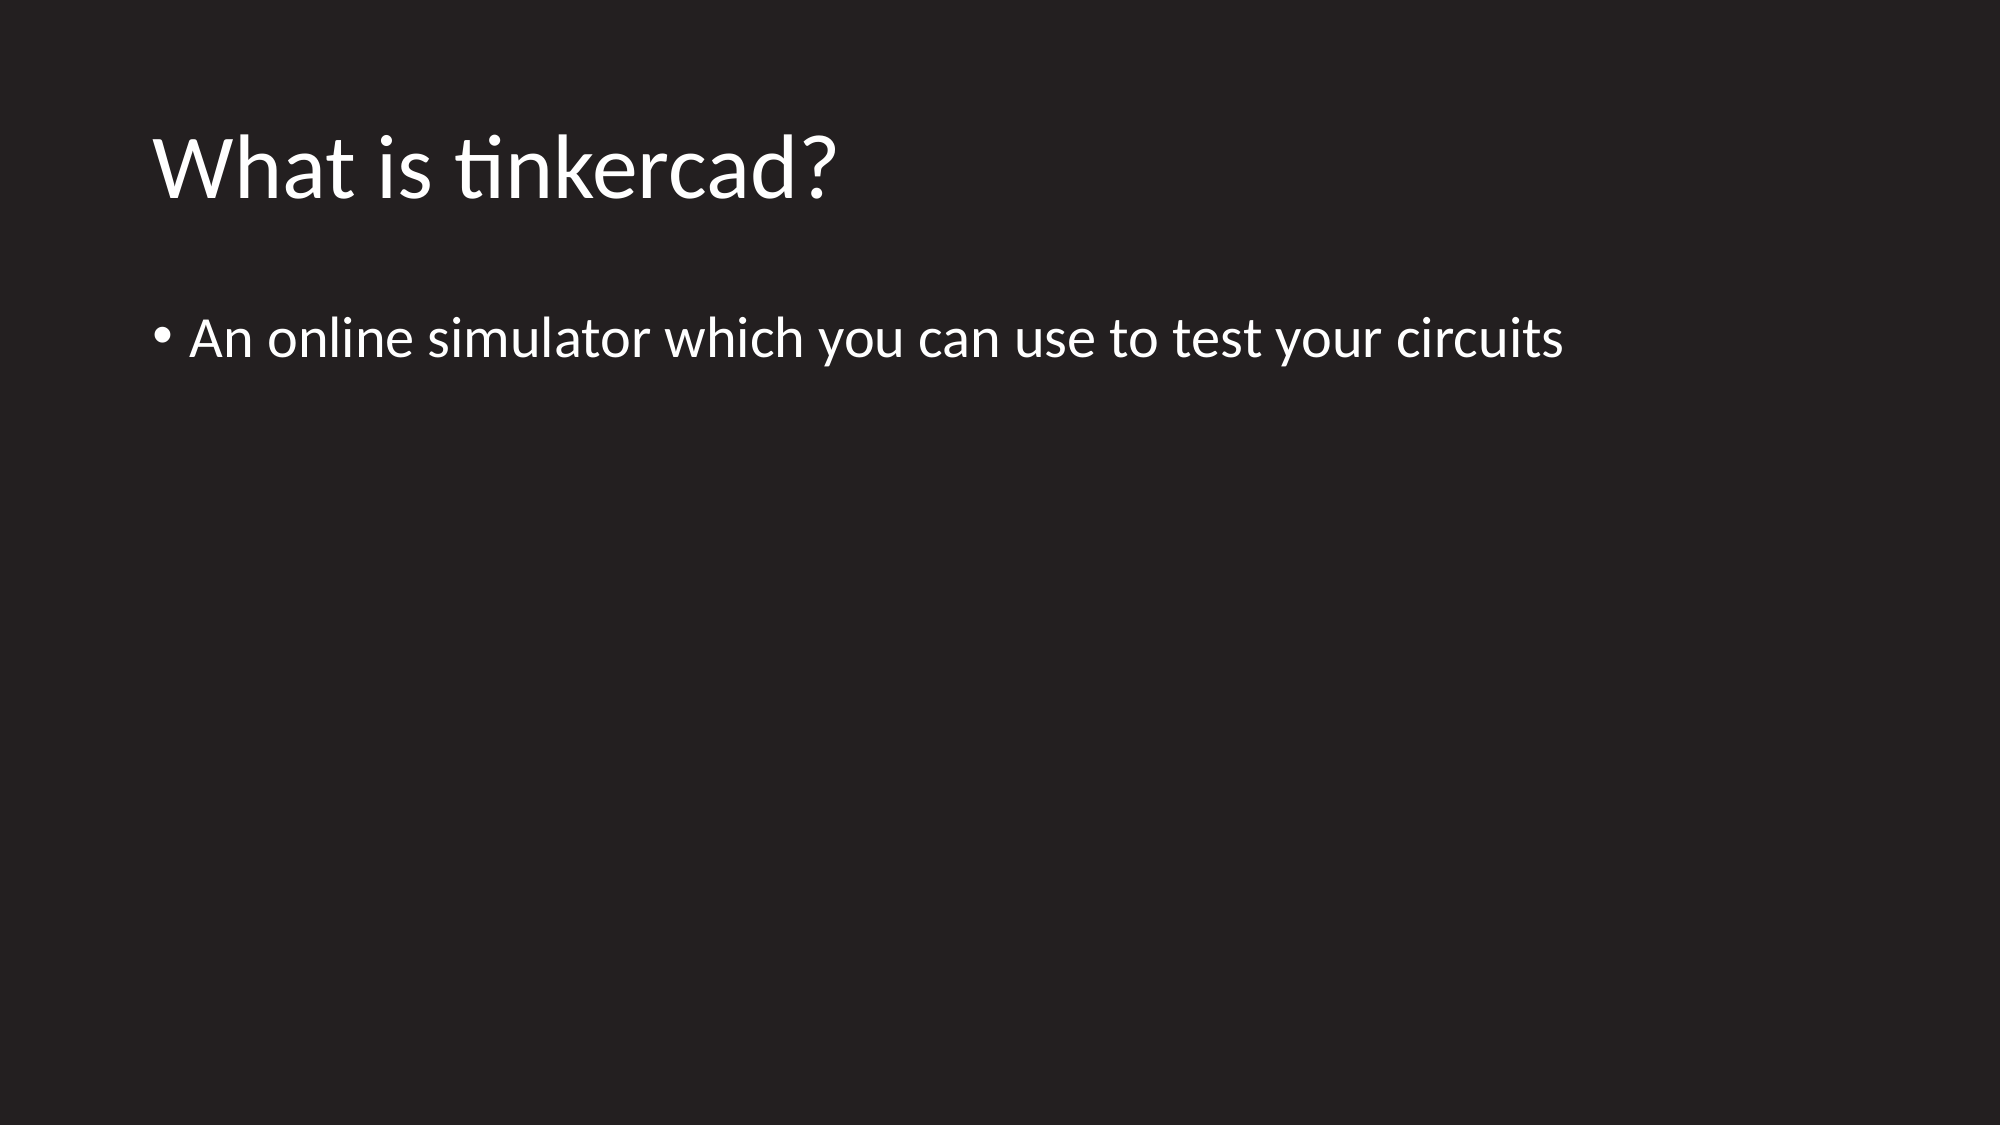

# What is tinkercad?
An online simulator which you can use to test your circuits